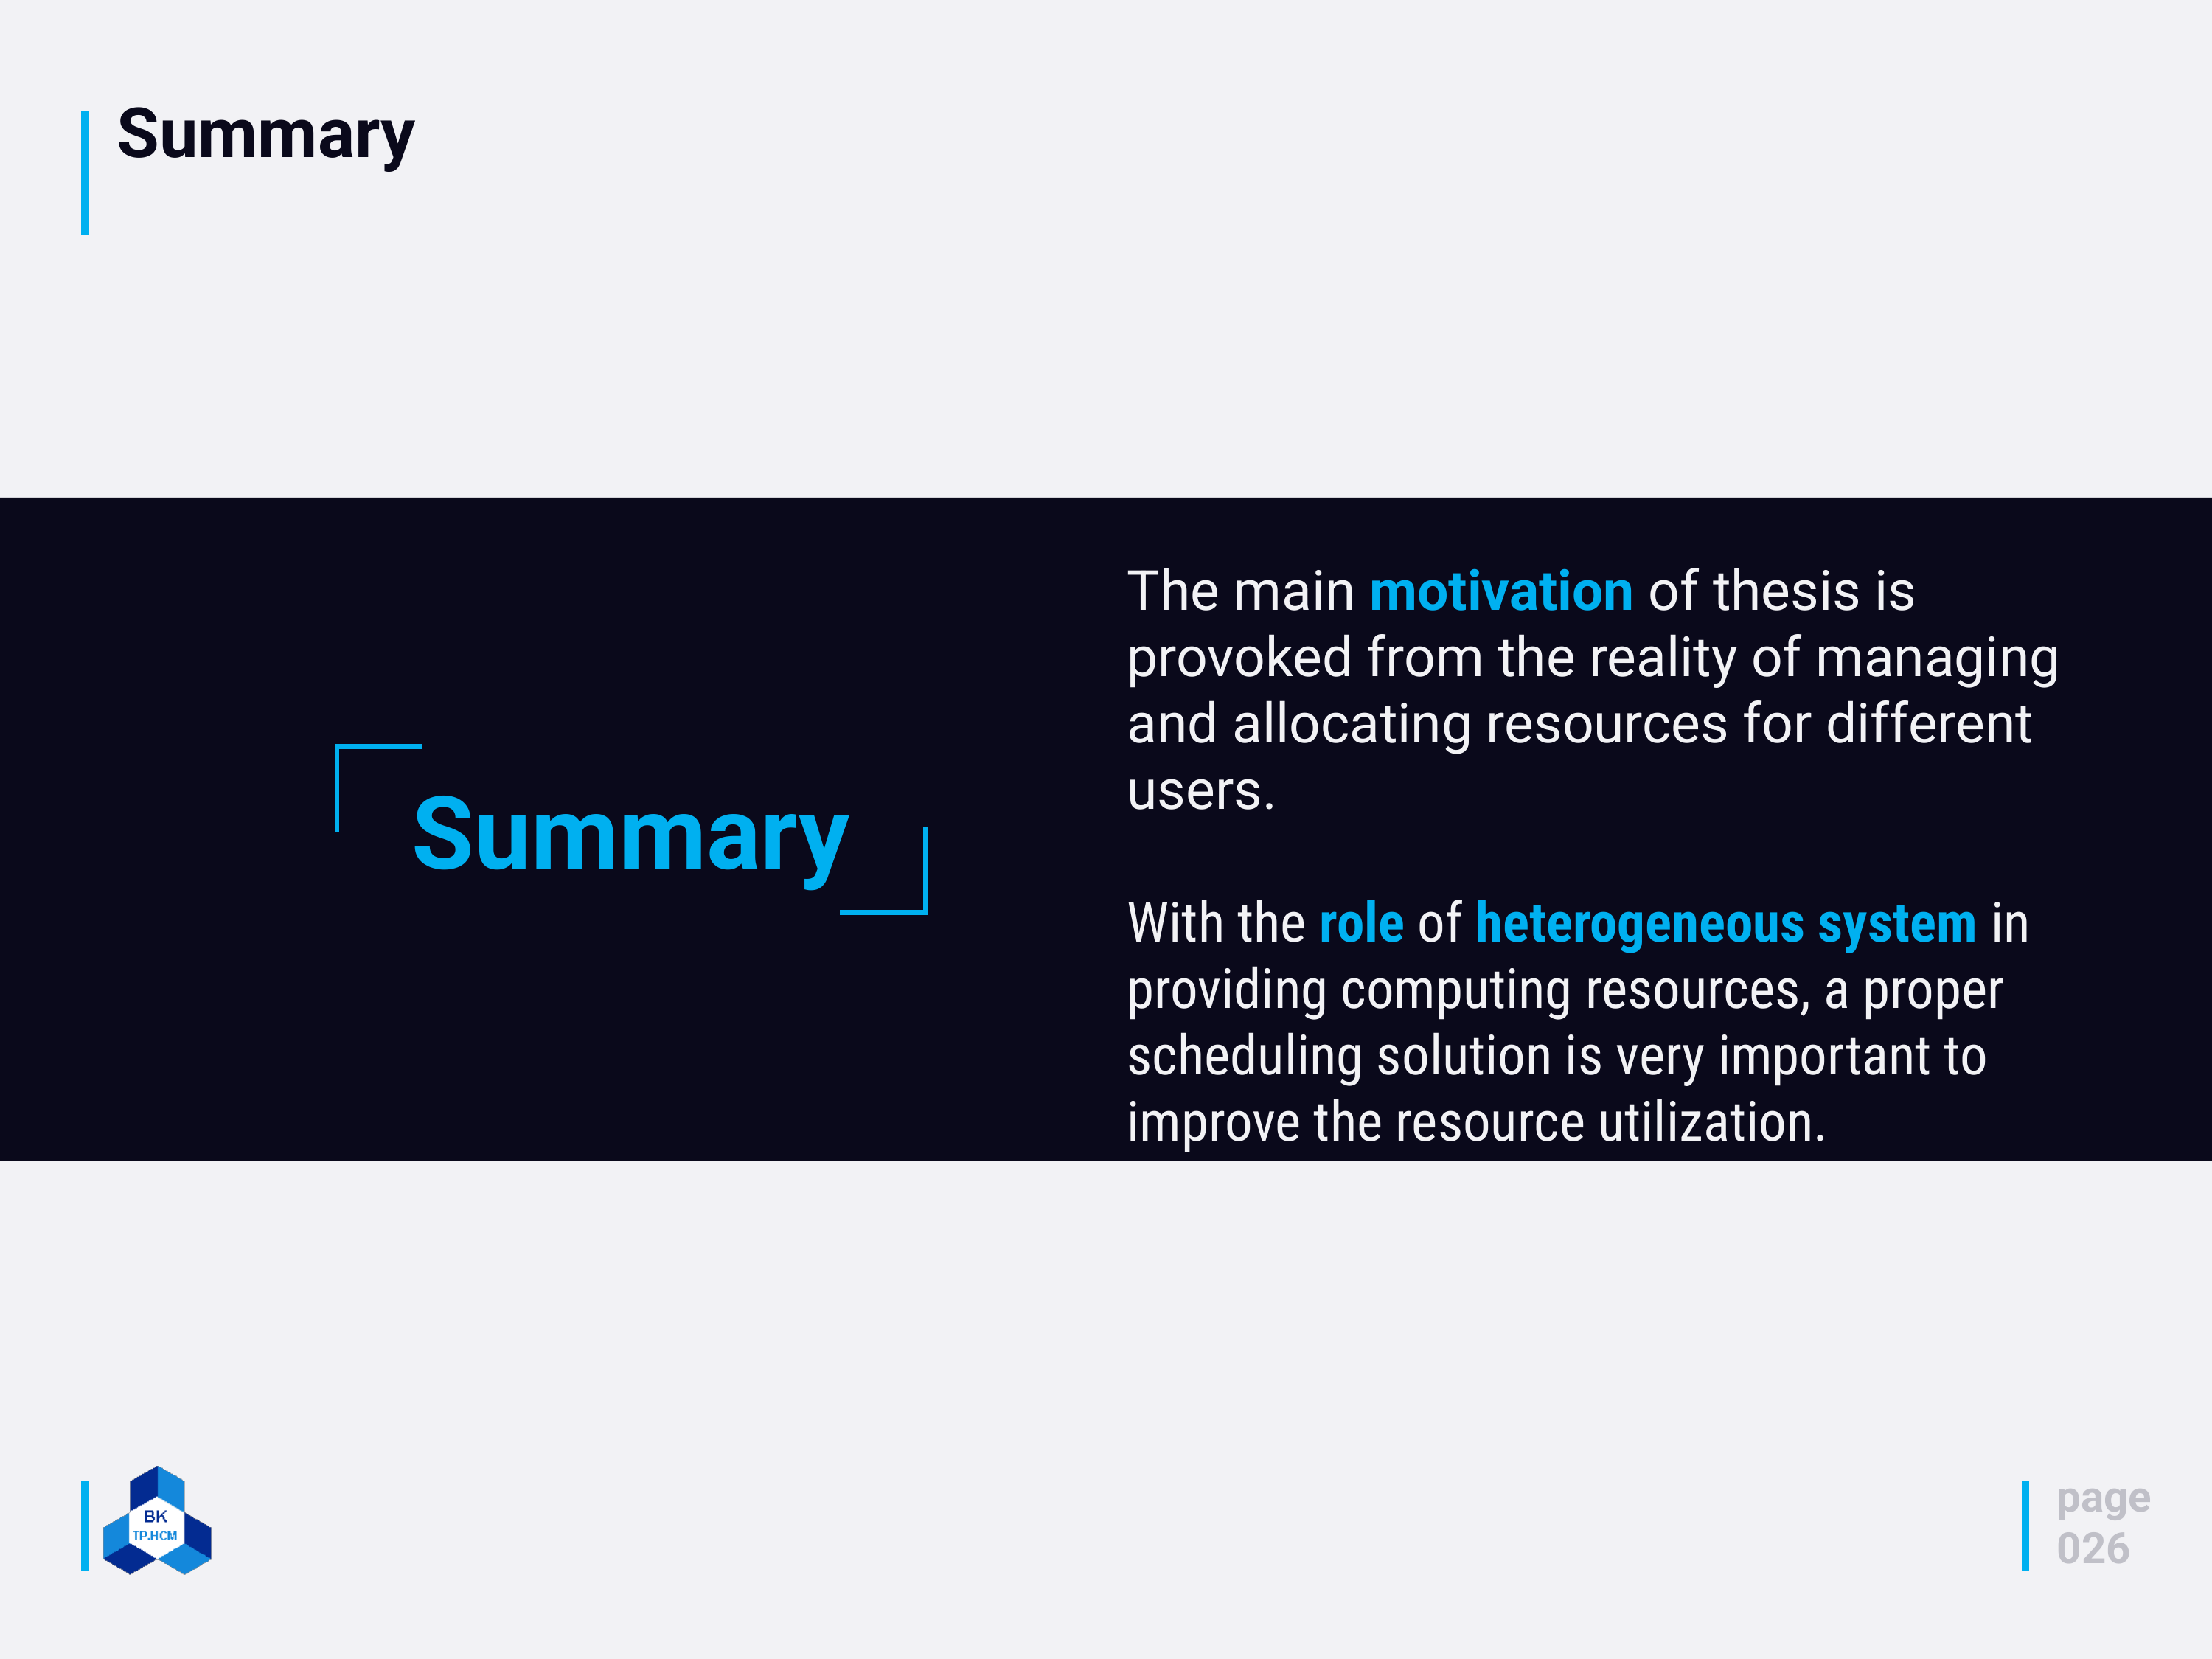

# Summary

The main motivation of thesis is provoked from the reality of managing and allocating resources for different users.

With the role of heterogeneous system in providing computing resources, a proper scheduling solution is very important to improve the resource utilization.
Summary
page
026